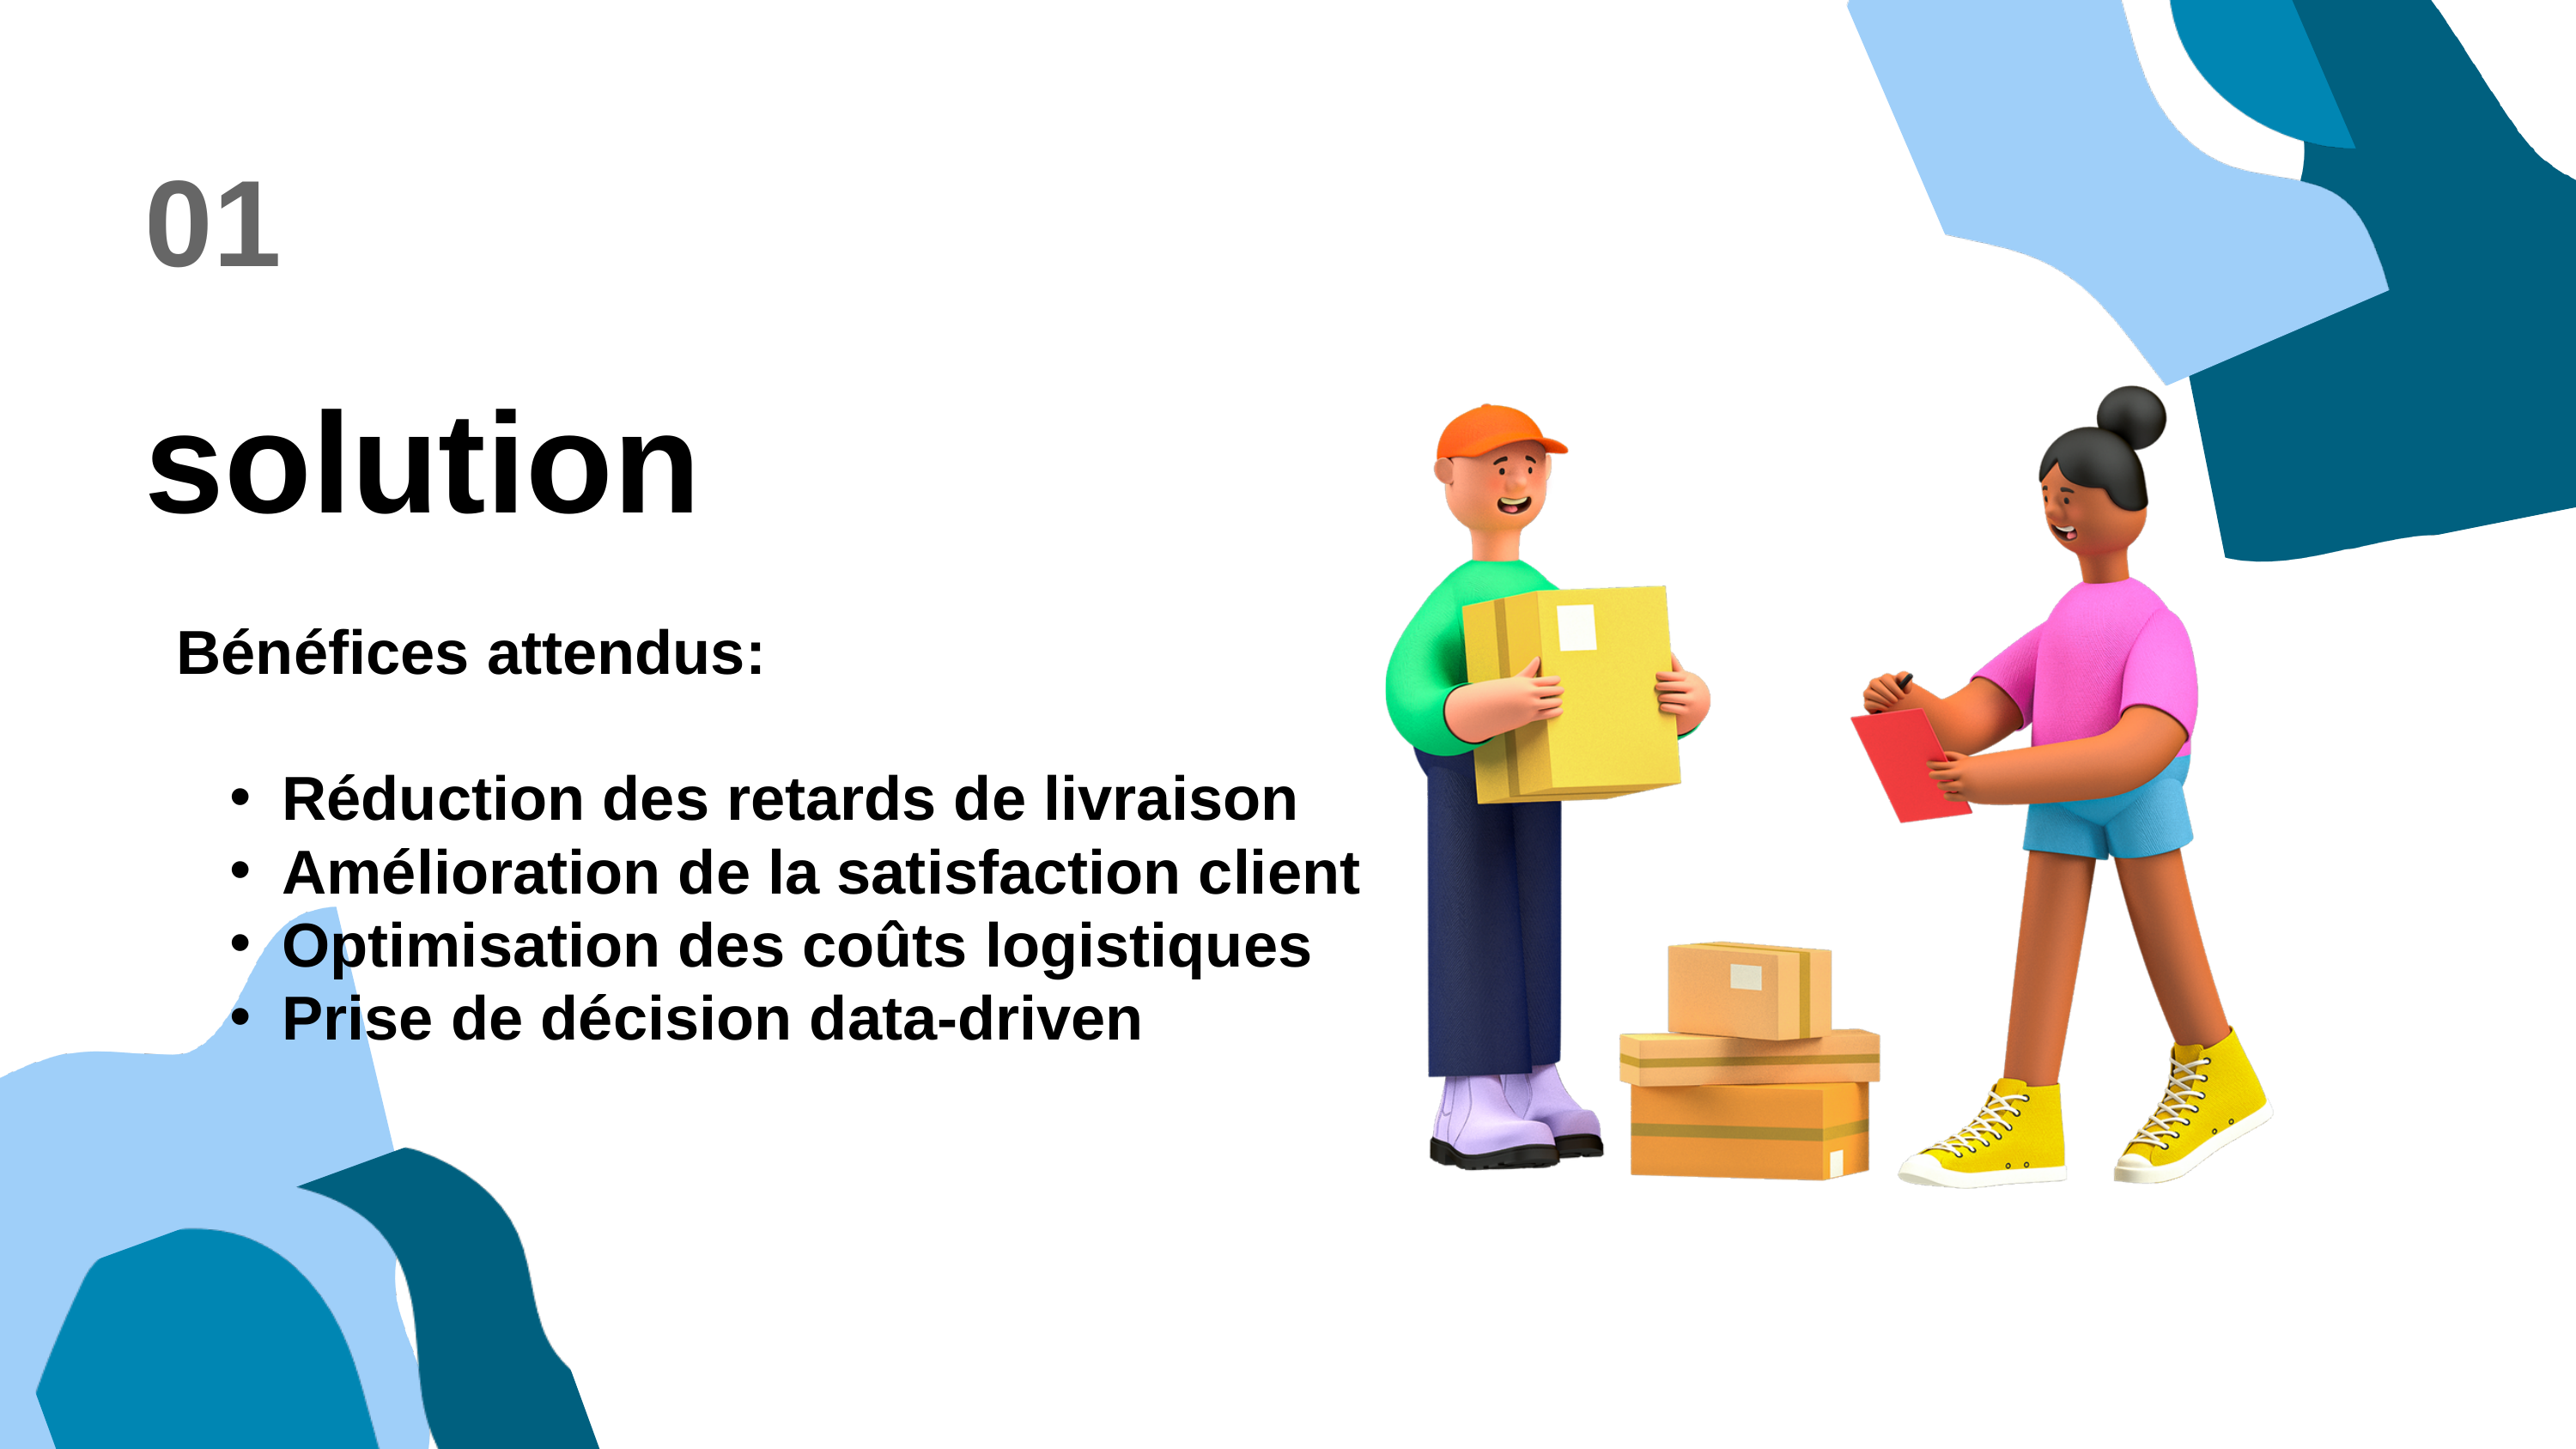

01
solution

Bénéfices attendus:

Réduction des retards de livraison
Amélioration de la satisfaction client
Optimisation des coûts logistiques
Prise de décision data-driven